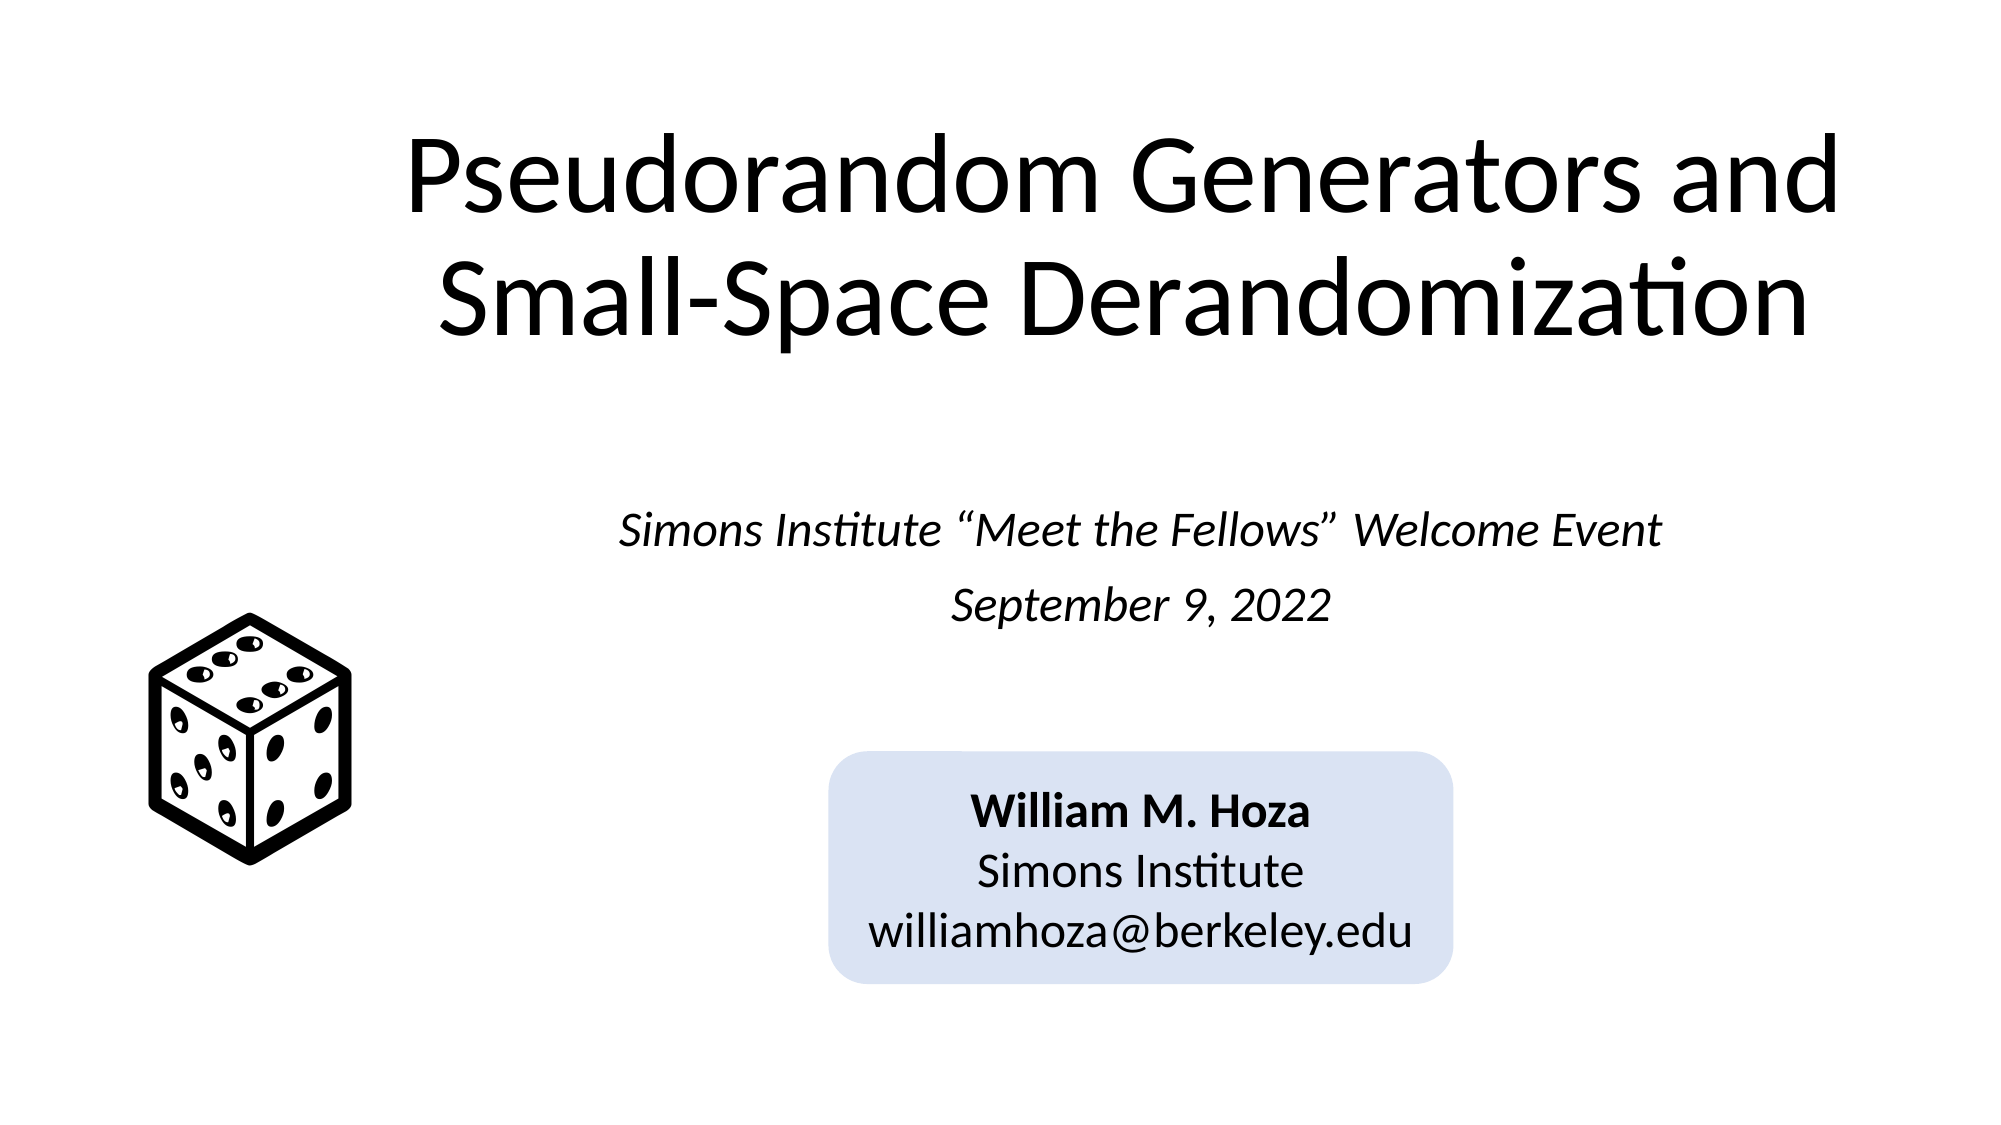

# Pseudorandom Generators and Small-Space Derandomization
Simons Institute “Meet the Fellows” Welcome Event
September 9, 2022
🎲
William M. Hoza
Simons Institute
williamhoza@berkeley.edu